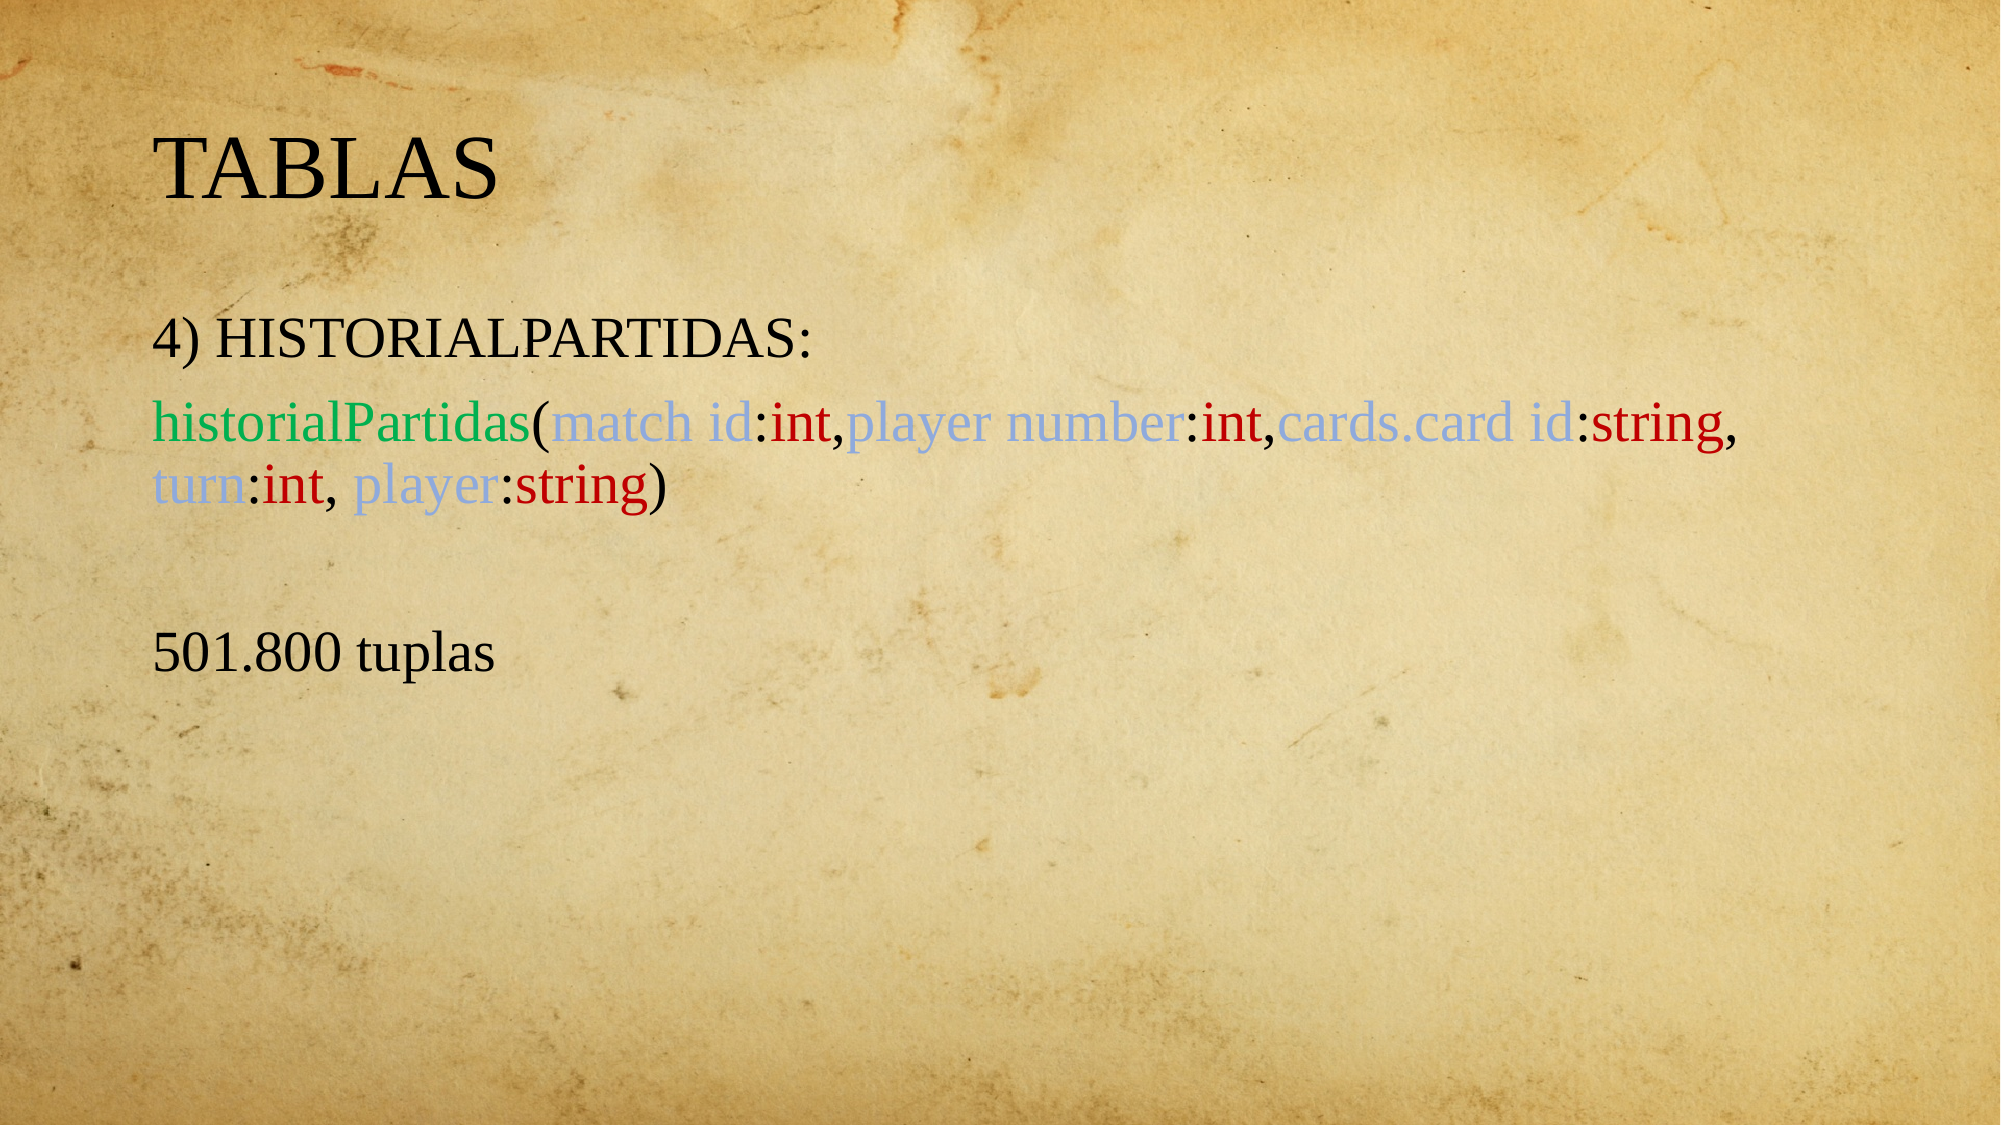

# TABLAS
4) HISTORIALPARTIDAS:
historialPartidas(match id:int,player number:int,cards.card id:string, turn:int, player:string)

501.800 tuplas